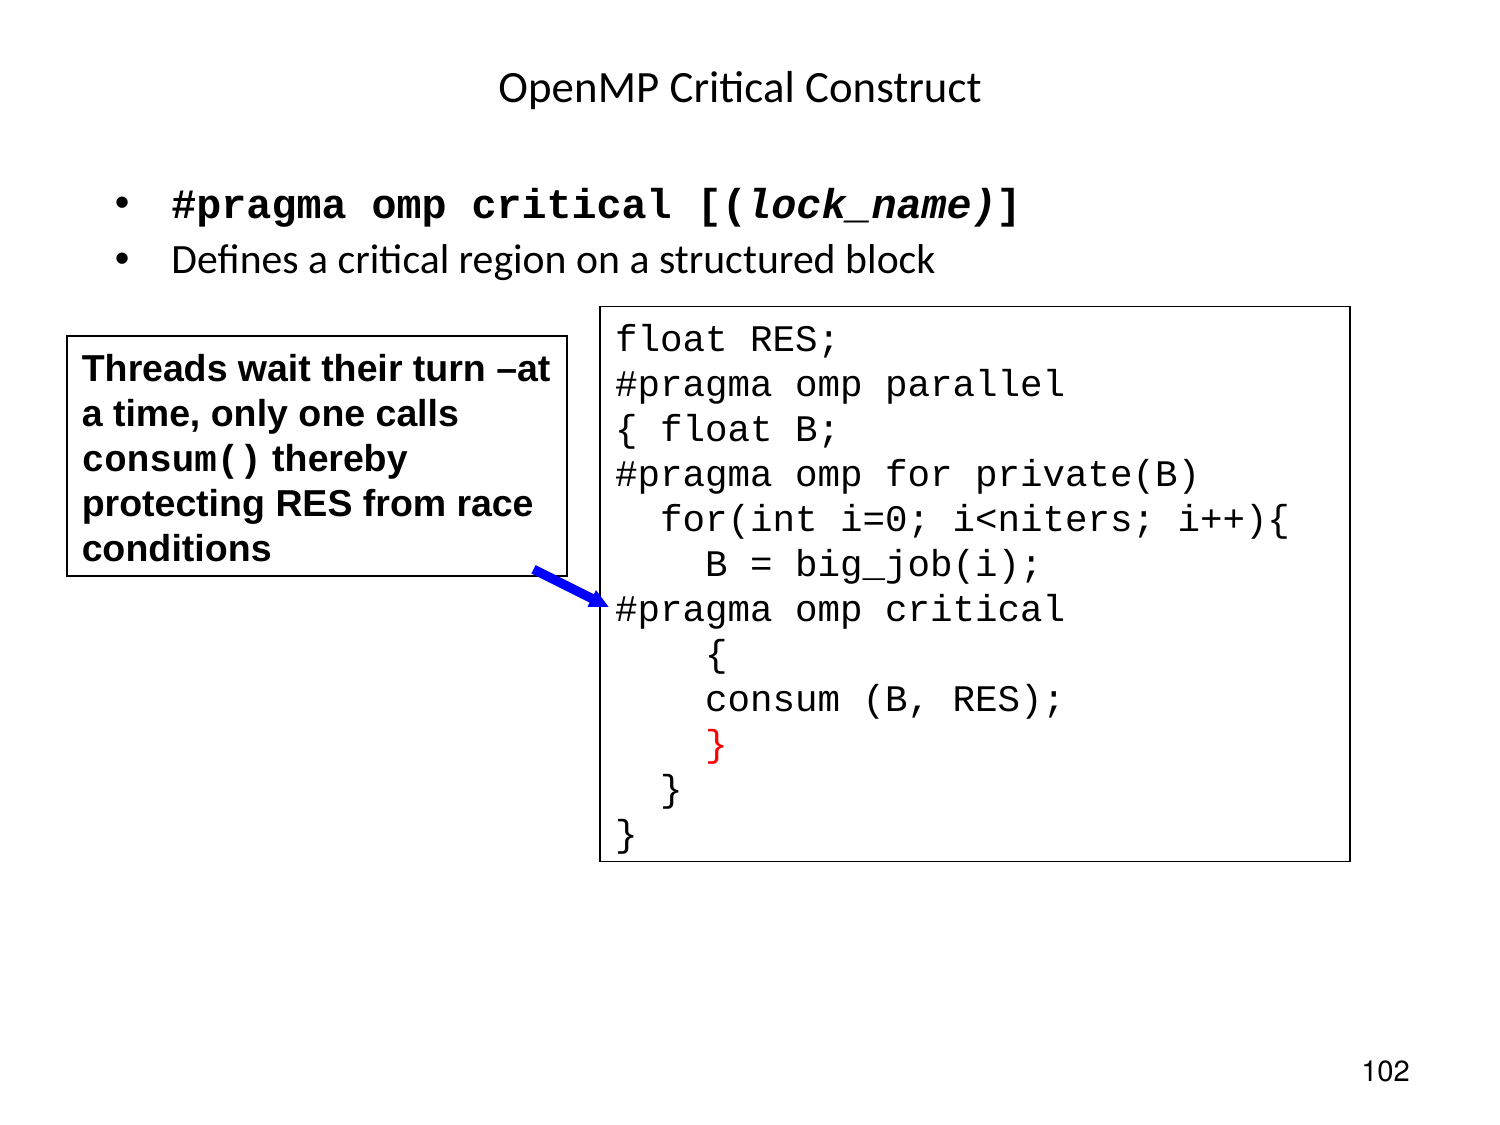

# OpenMP Critical Construct
#pragma omp critical [(lock_name)]
Defines a critical region on a structured block
float RES;
#pragma omp parallel
{ float B;
#pragma omp for private(B)
  for(int i=0; i<niters; i++){
    B = big_job(i);
#pragma omp critical
    {
    consum (B, RES);
    }
  }
}
Threads wait their turn –at a time, only one calls consum() thereby protecting RES from race conditions

102